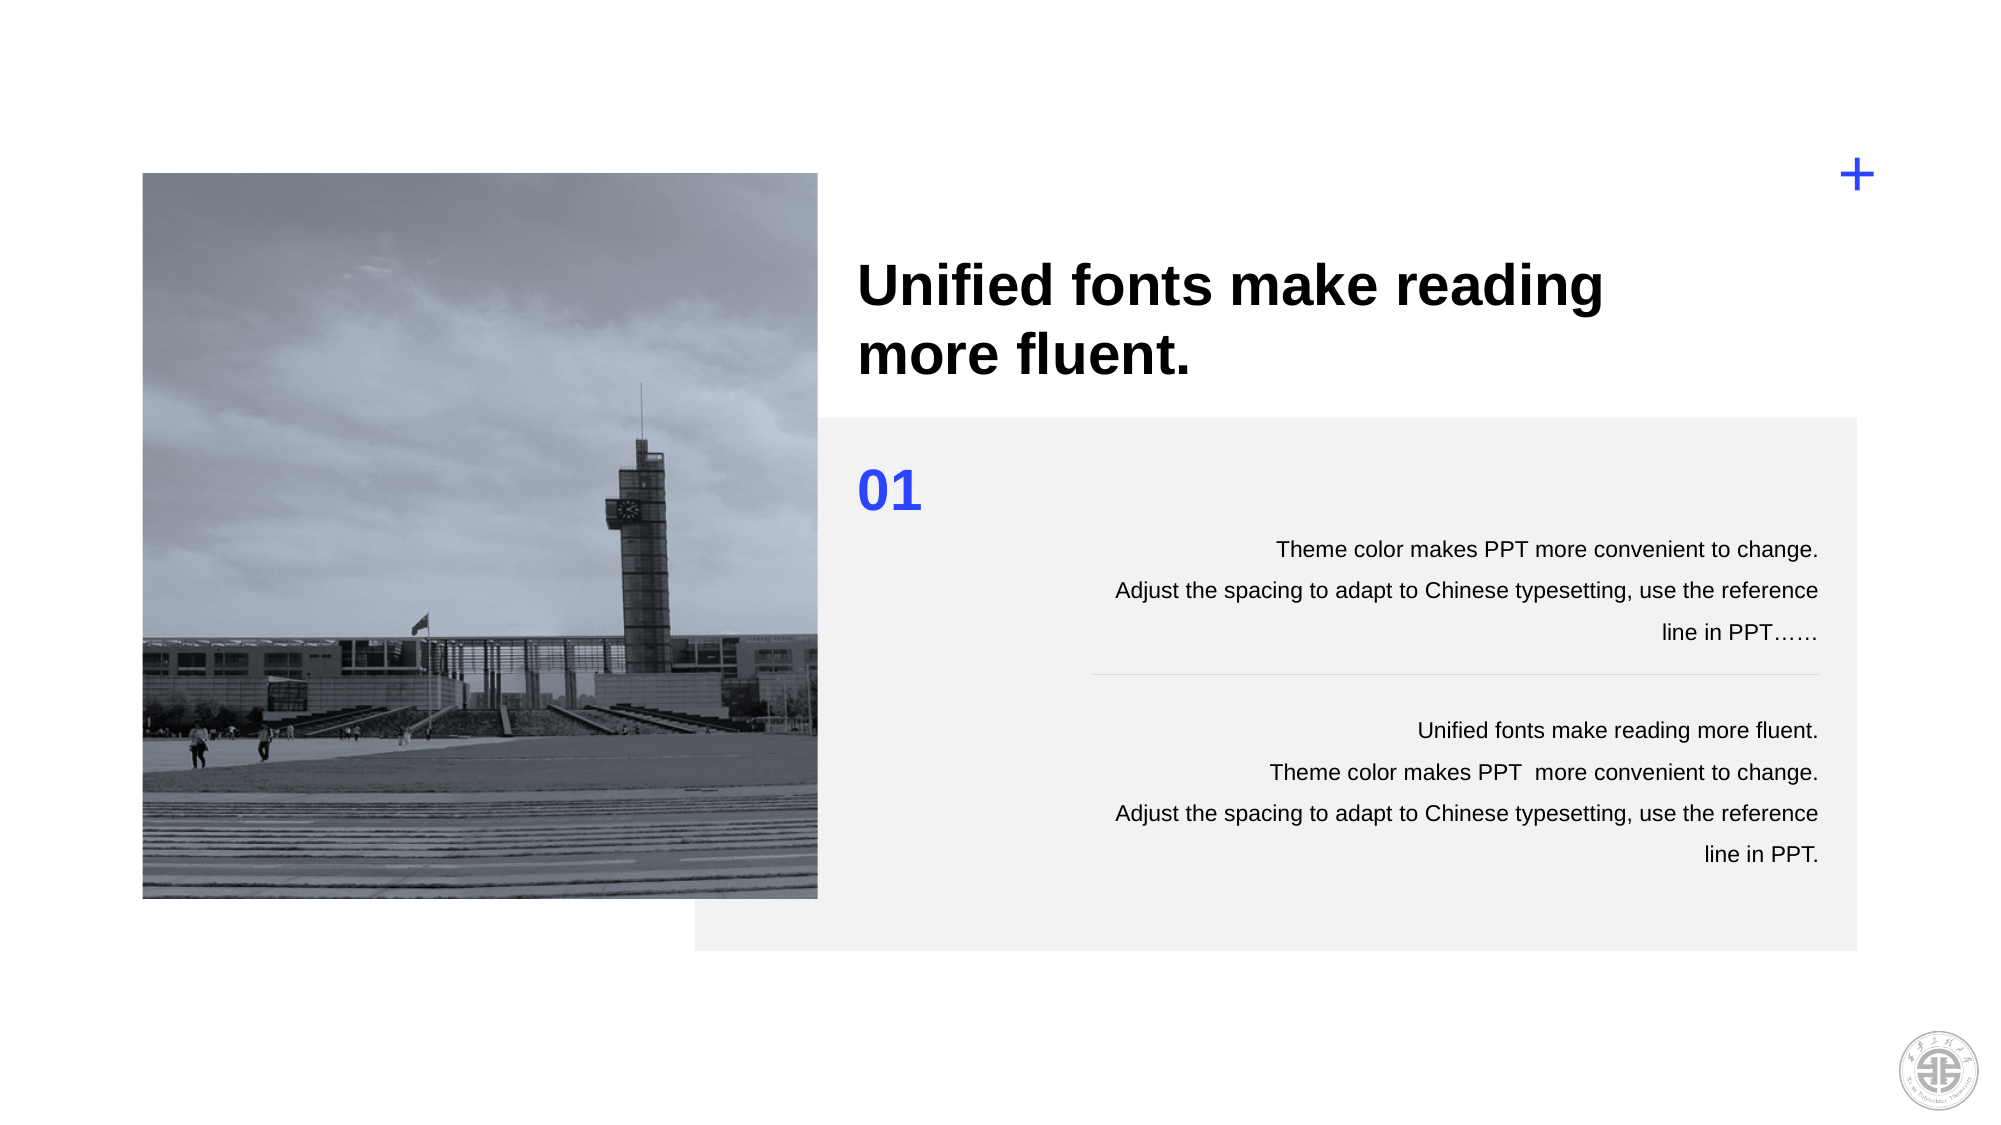

Unified fonts make reading
more flu ent.

0 1
Theme color makes PPT more convenient to change.
Adjust the spacing to adapt to Chinese typesetting, use the reference line  in PPT……
Unified fonts make reading more fluent.
Theme color makes PPT  more convenient to change.
Adjust the spacing to adapt to Chinese typesetting, use the reference line in PPT.